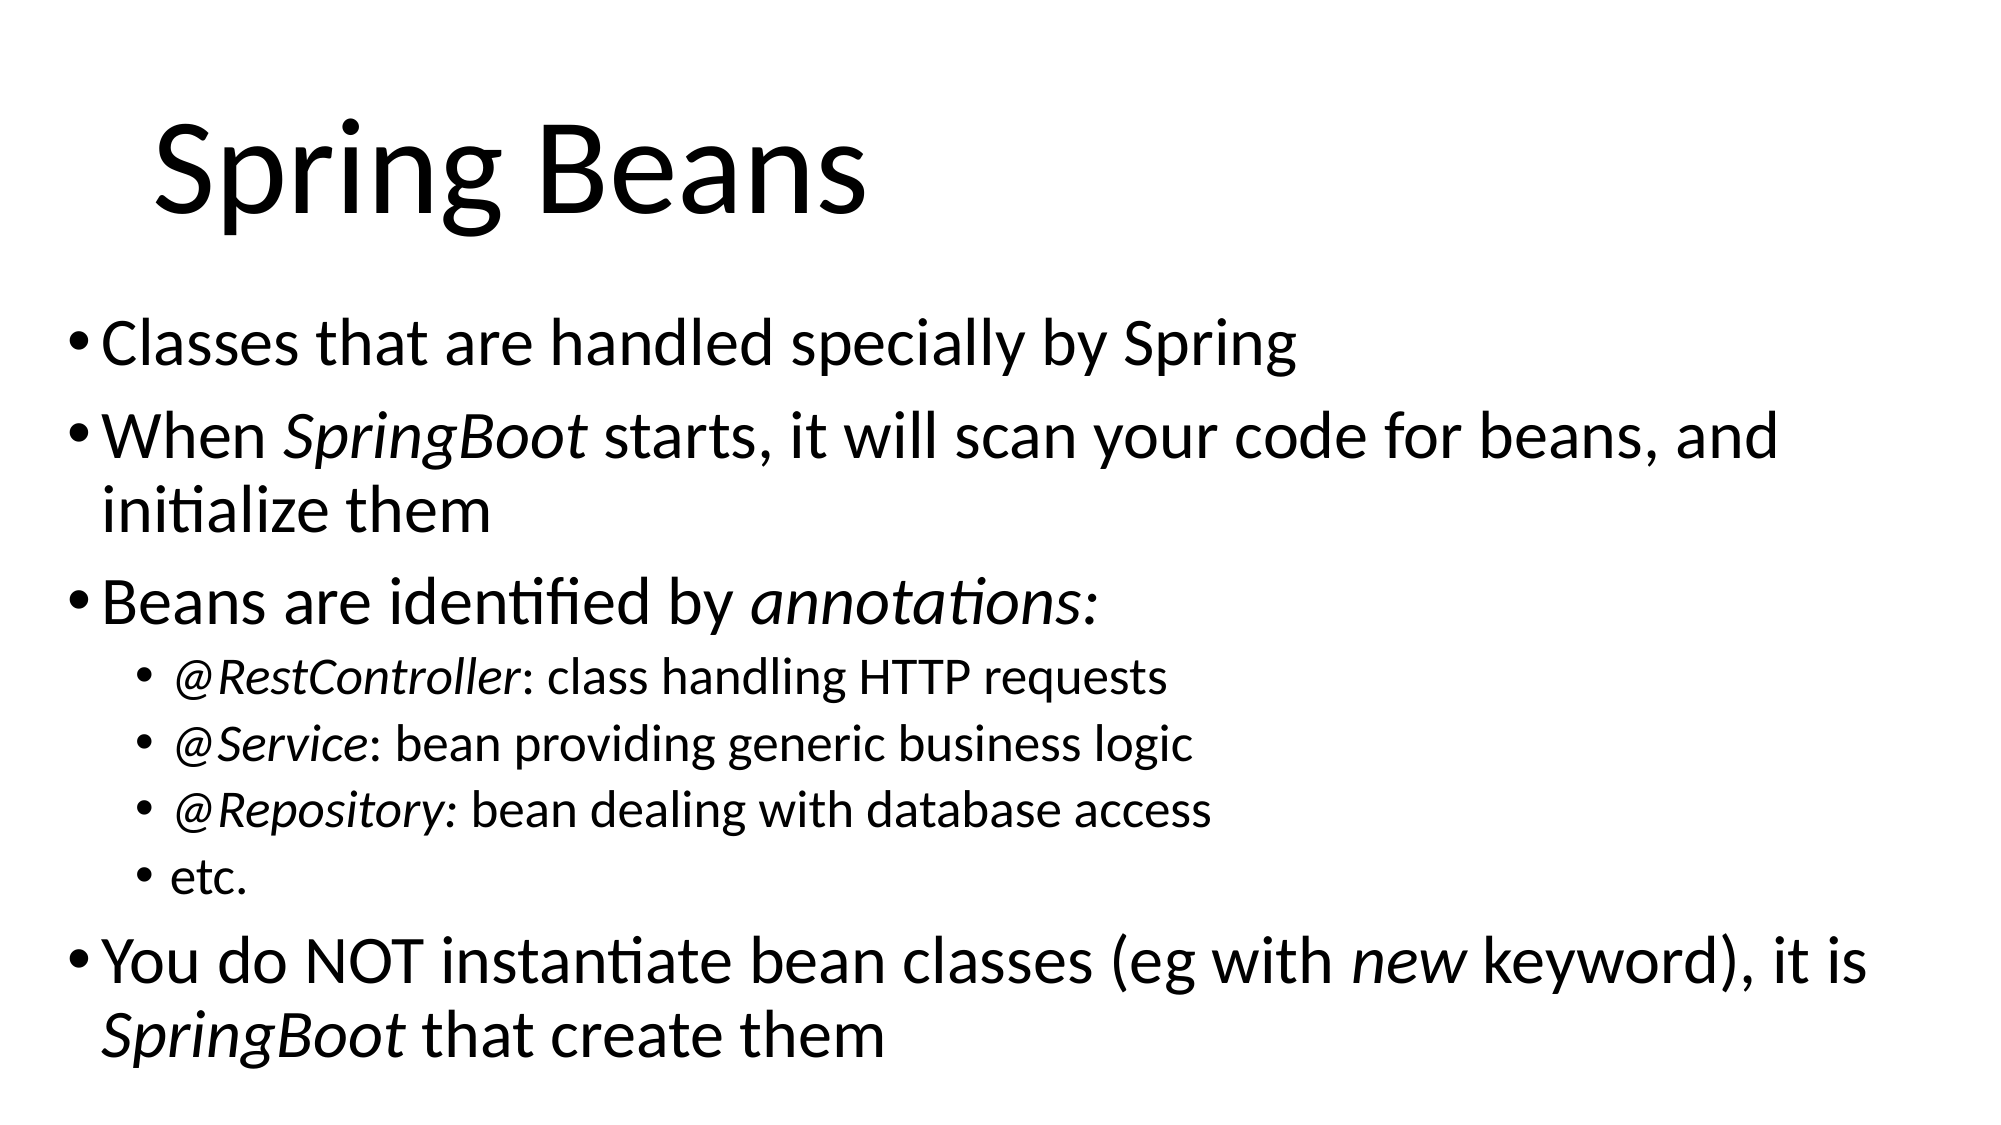

# Spring Beans
Classes that are handled specially by Spring
When SpringBoot starts, it will scan your code for beans, and initialize them
Beans are identified by annotations:
@RestController: class handling HTTP requests
@Service: bean providing generic business logic
@Repository: bean dealing with database access
etc.
You do NOT instantiate bean classes (eg with new keyword), it is SpringBoot that create them